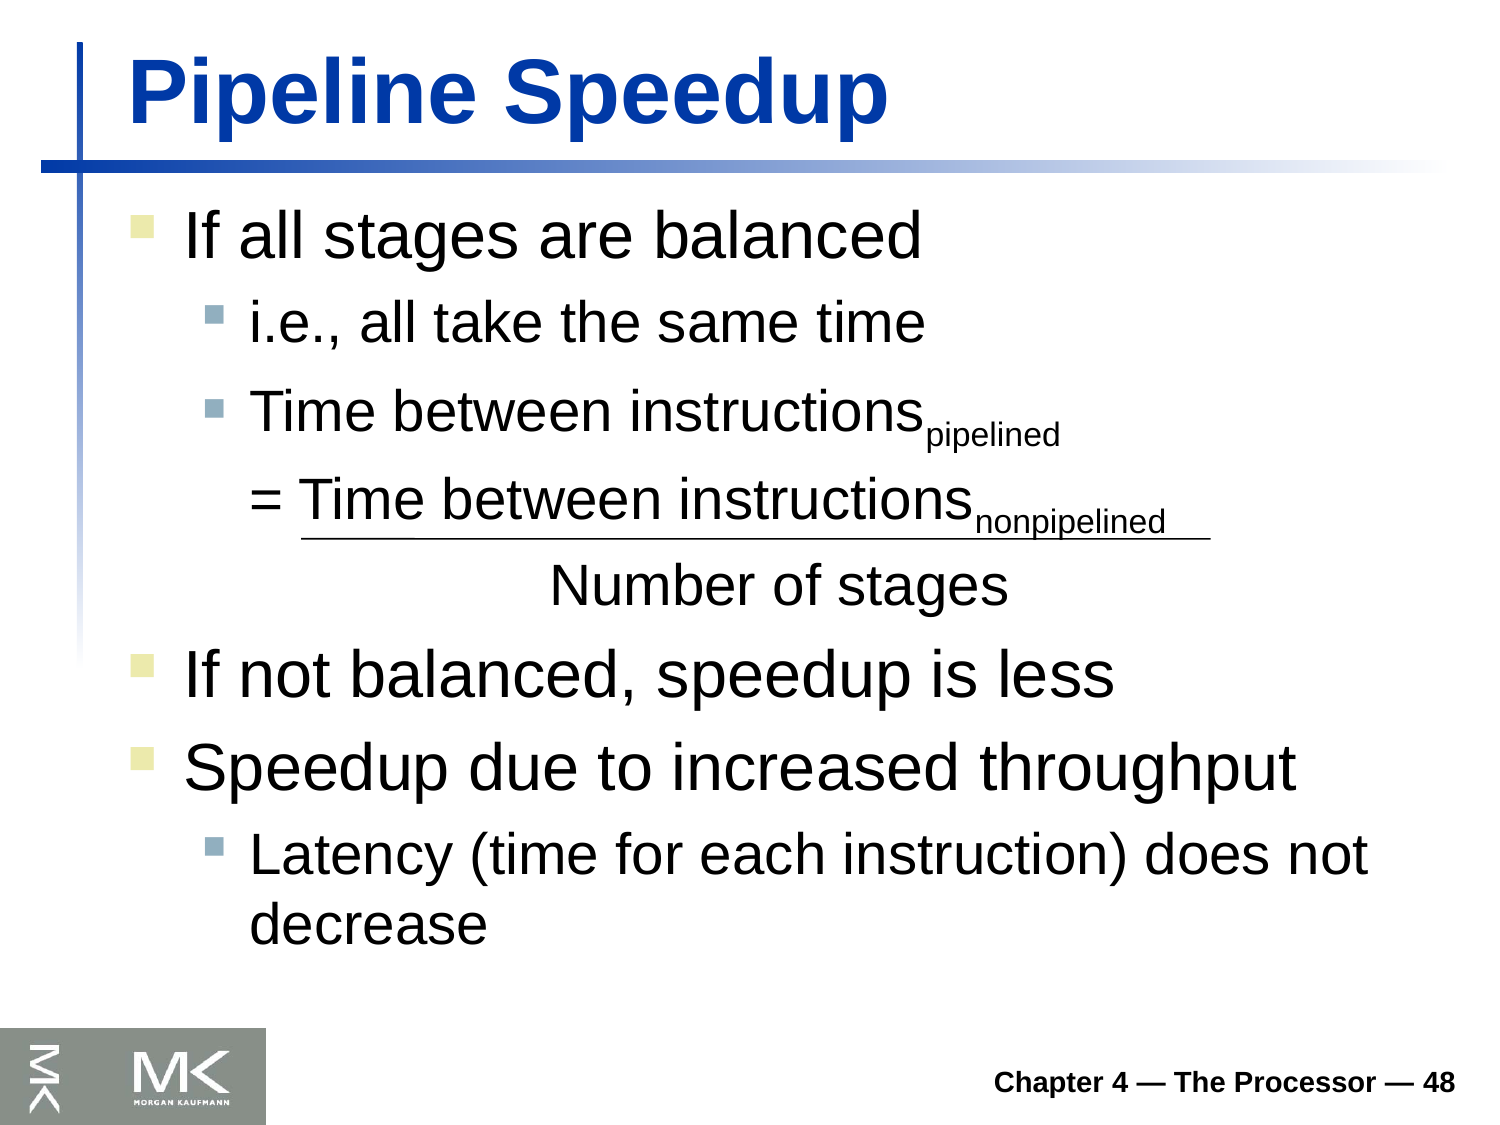

# Pipeline Speedup
If all stages are balanced
i.e., all take the same time
Time between instructionspipelined
= Time between instructionsnonpipelined
		Number of stages
If not balanced, speedup is less
Speedup due to increased throughput
Latency (time for each instruction) does not decrease

Chapter 4 — The Processor — 48